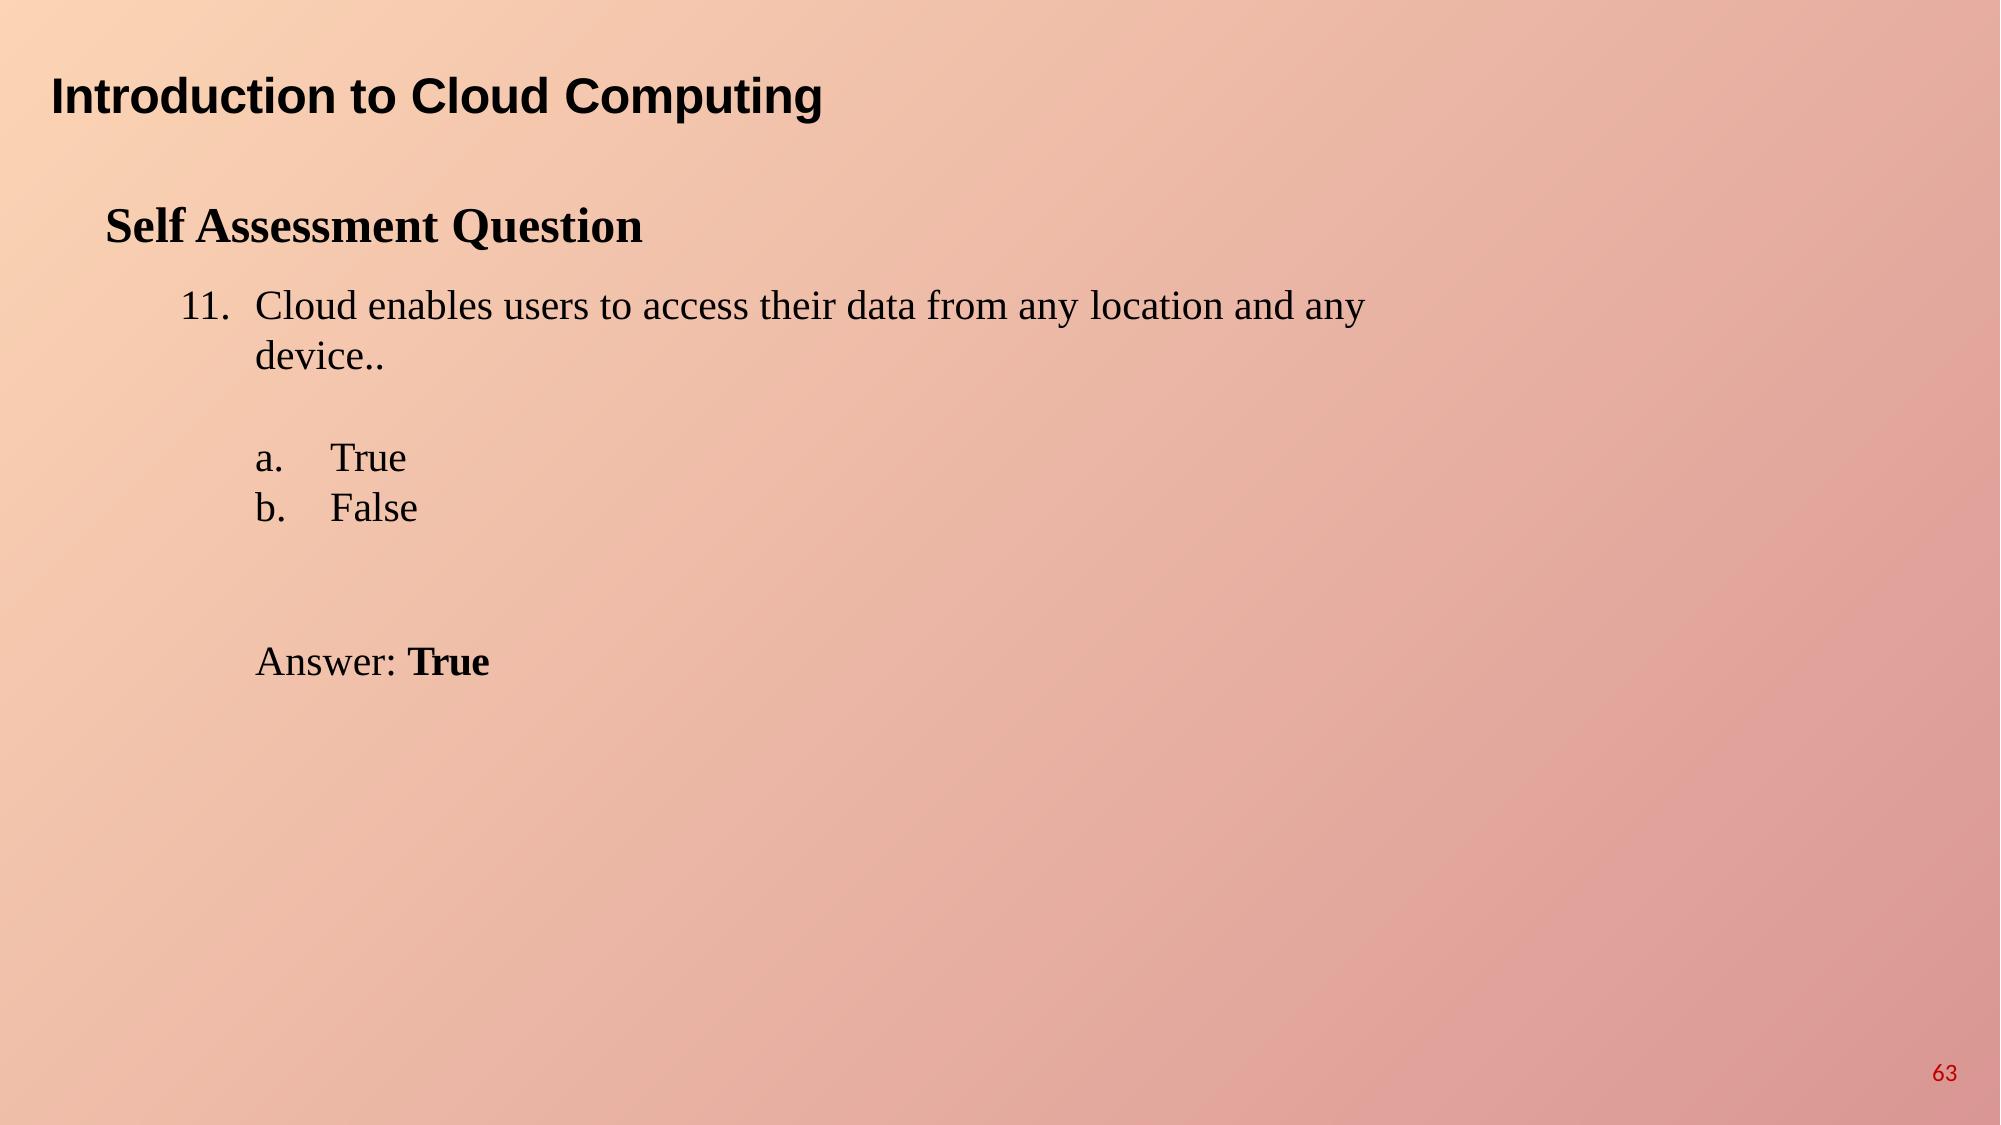

# Introduction to Cloud Computing
Self Assessment Question
Cloud enables users to access their data from any location and any device..

True
False

Answer: True
63